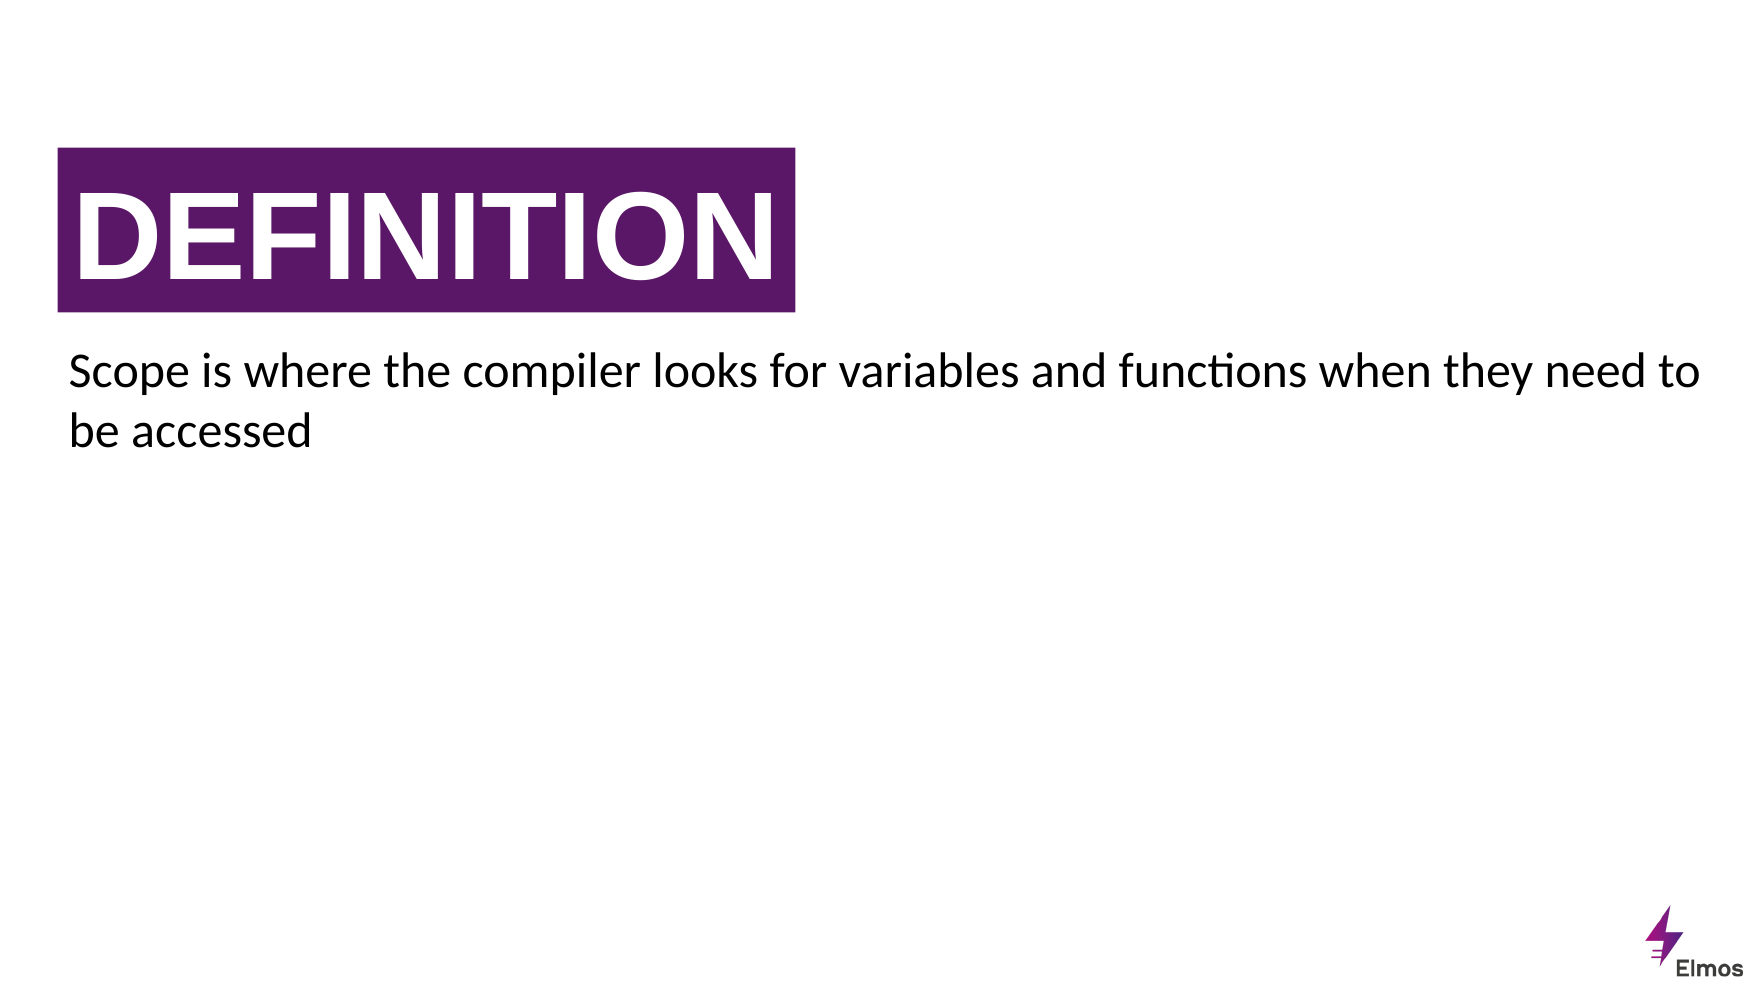

DEFINITION
Scope is where the compiler looks for variables and functions when they need to be accessed